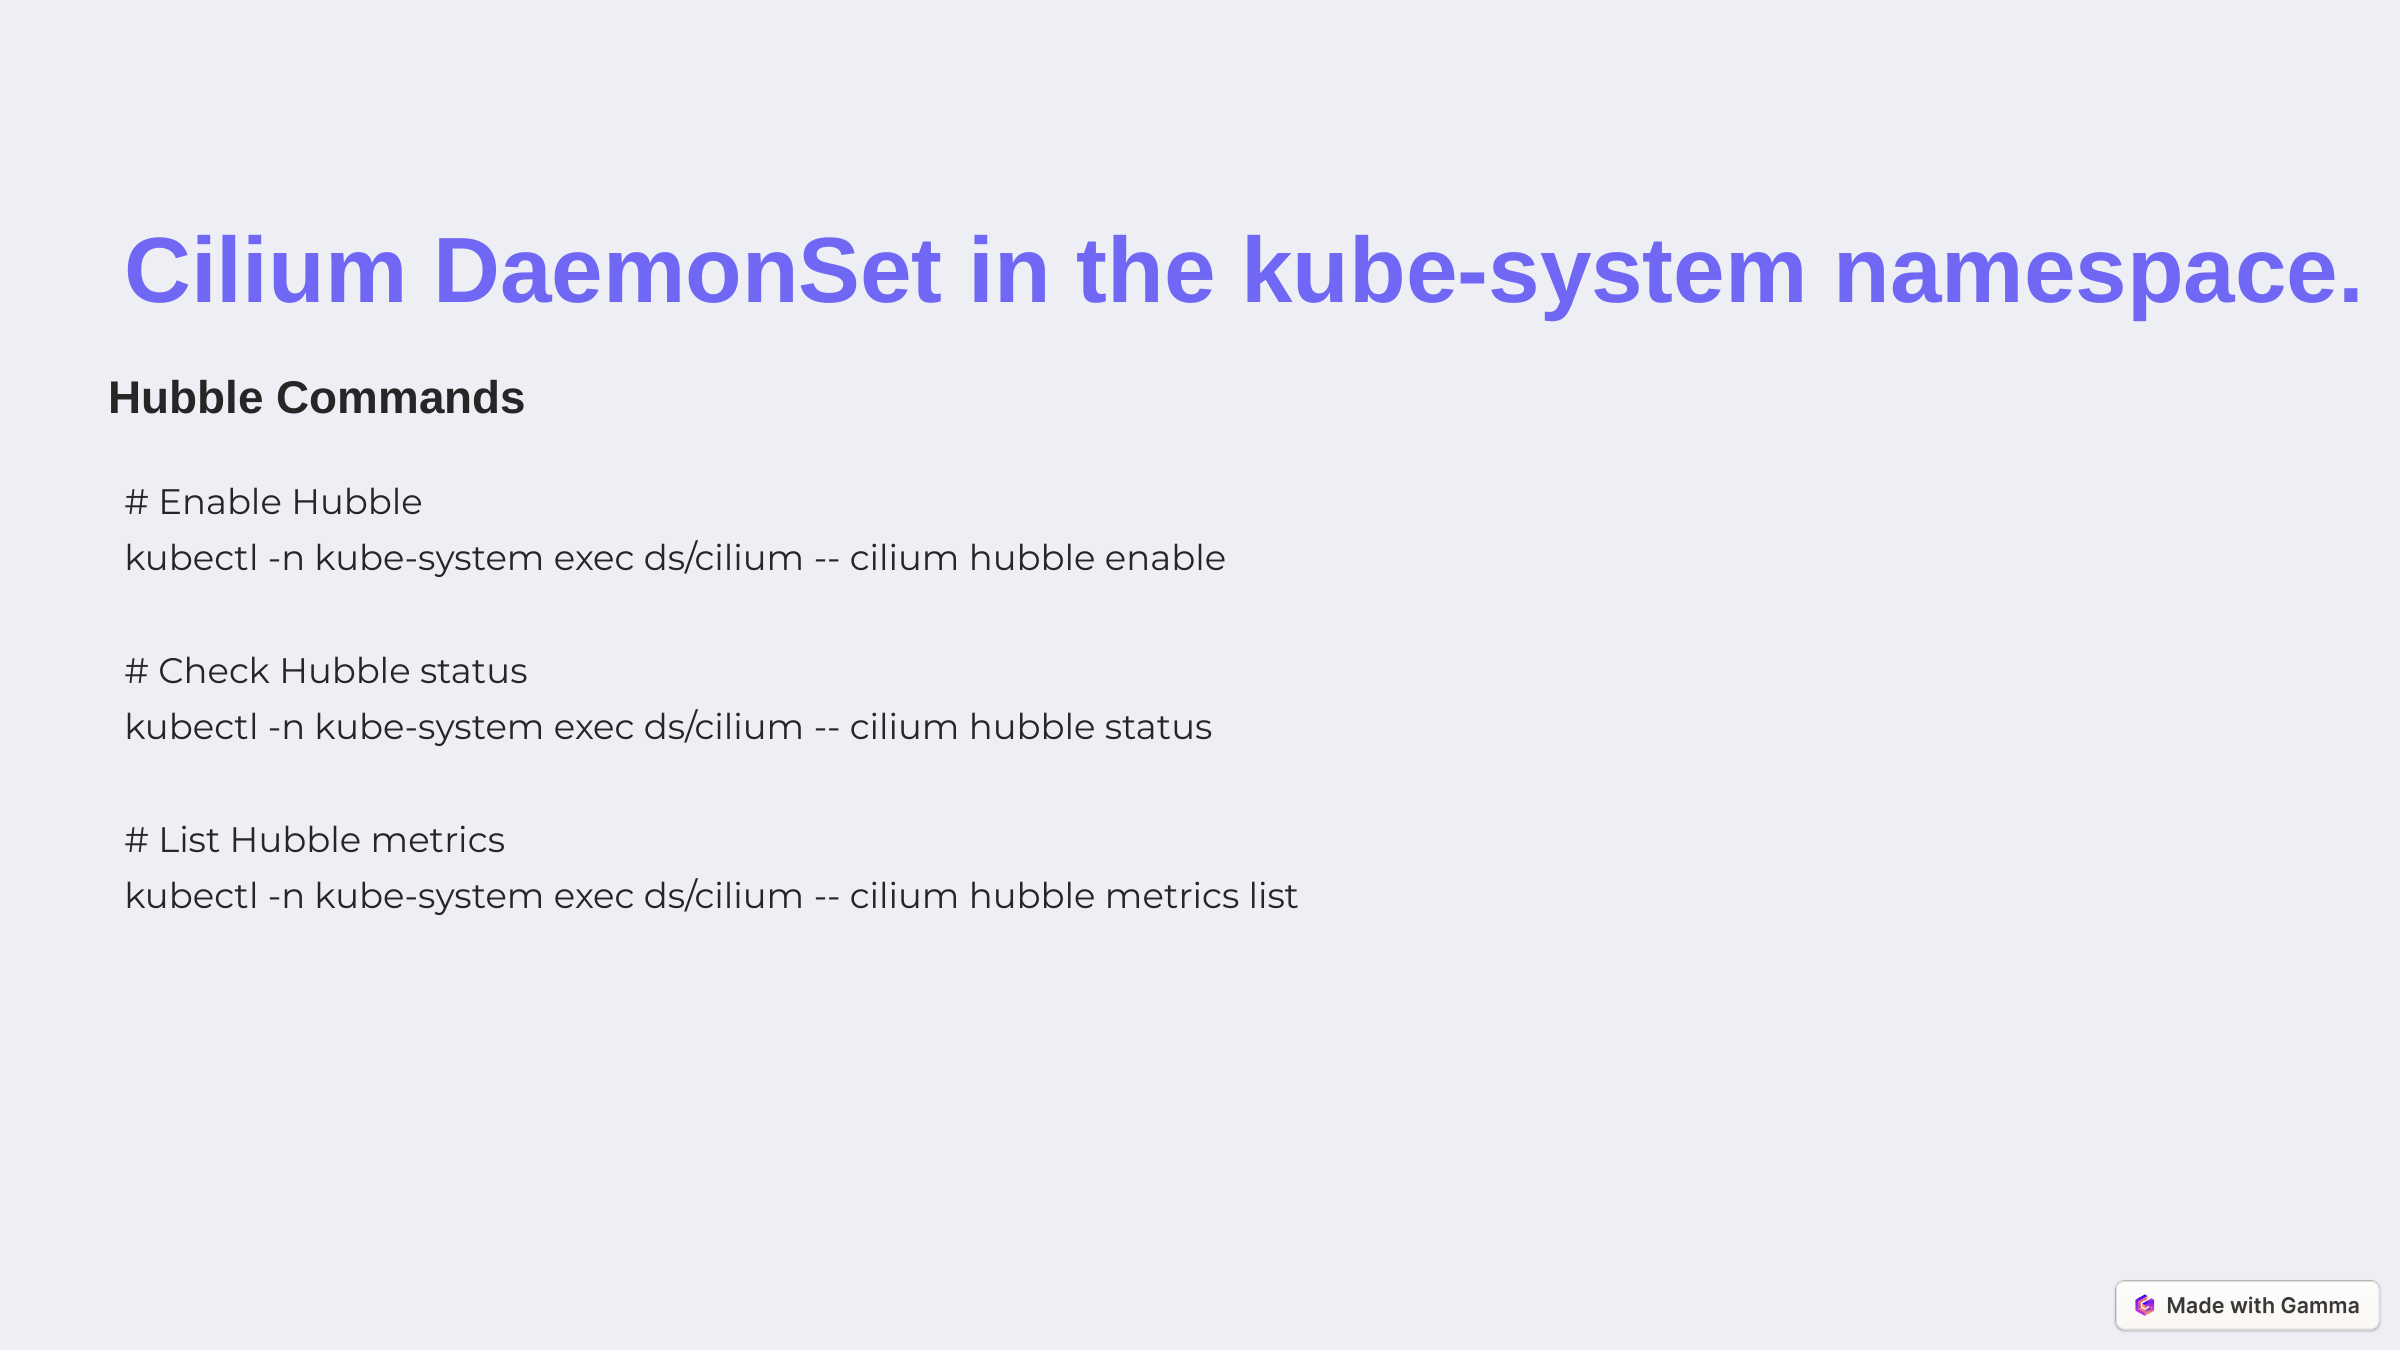

Cilium DaemonSet in the kube-system namespace.
Hubble Commands
# Enable Hubble
kubectl -n kube-system exec ds/cilium -- cilium hubble enable

# Check Hubble status
kubectl -n kube-system exec ds/cilium -- cilium hubble status

# List Hubble metrics
kubectl -n kube-system exec ds/cilium -- cilium hubble metrics list